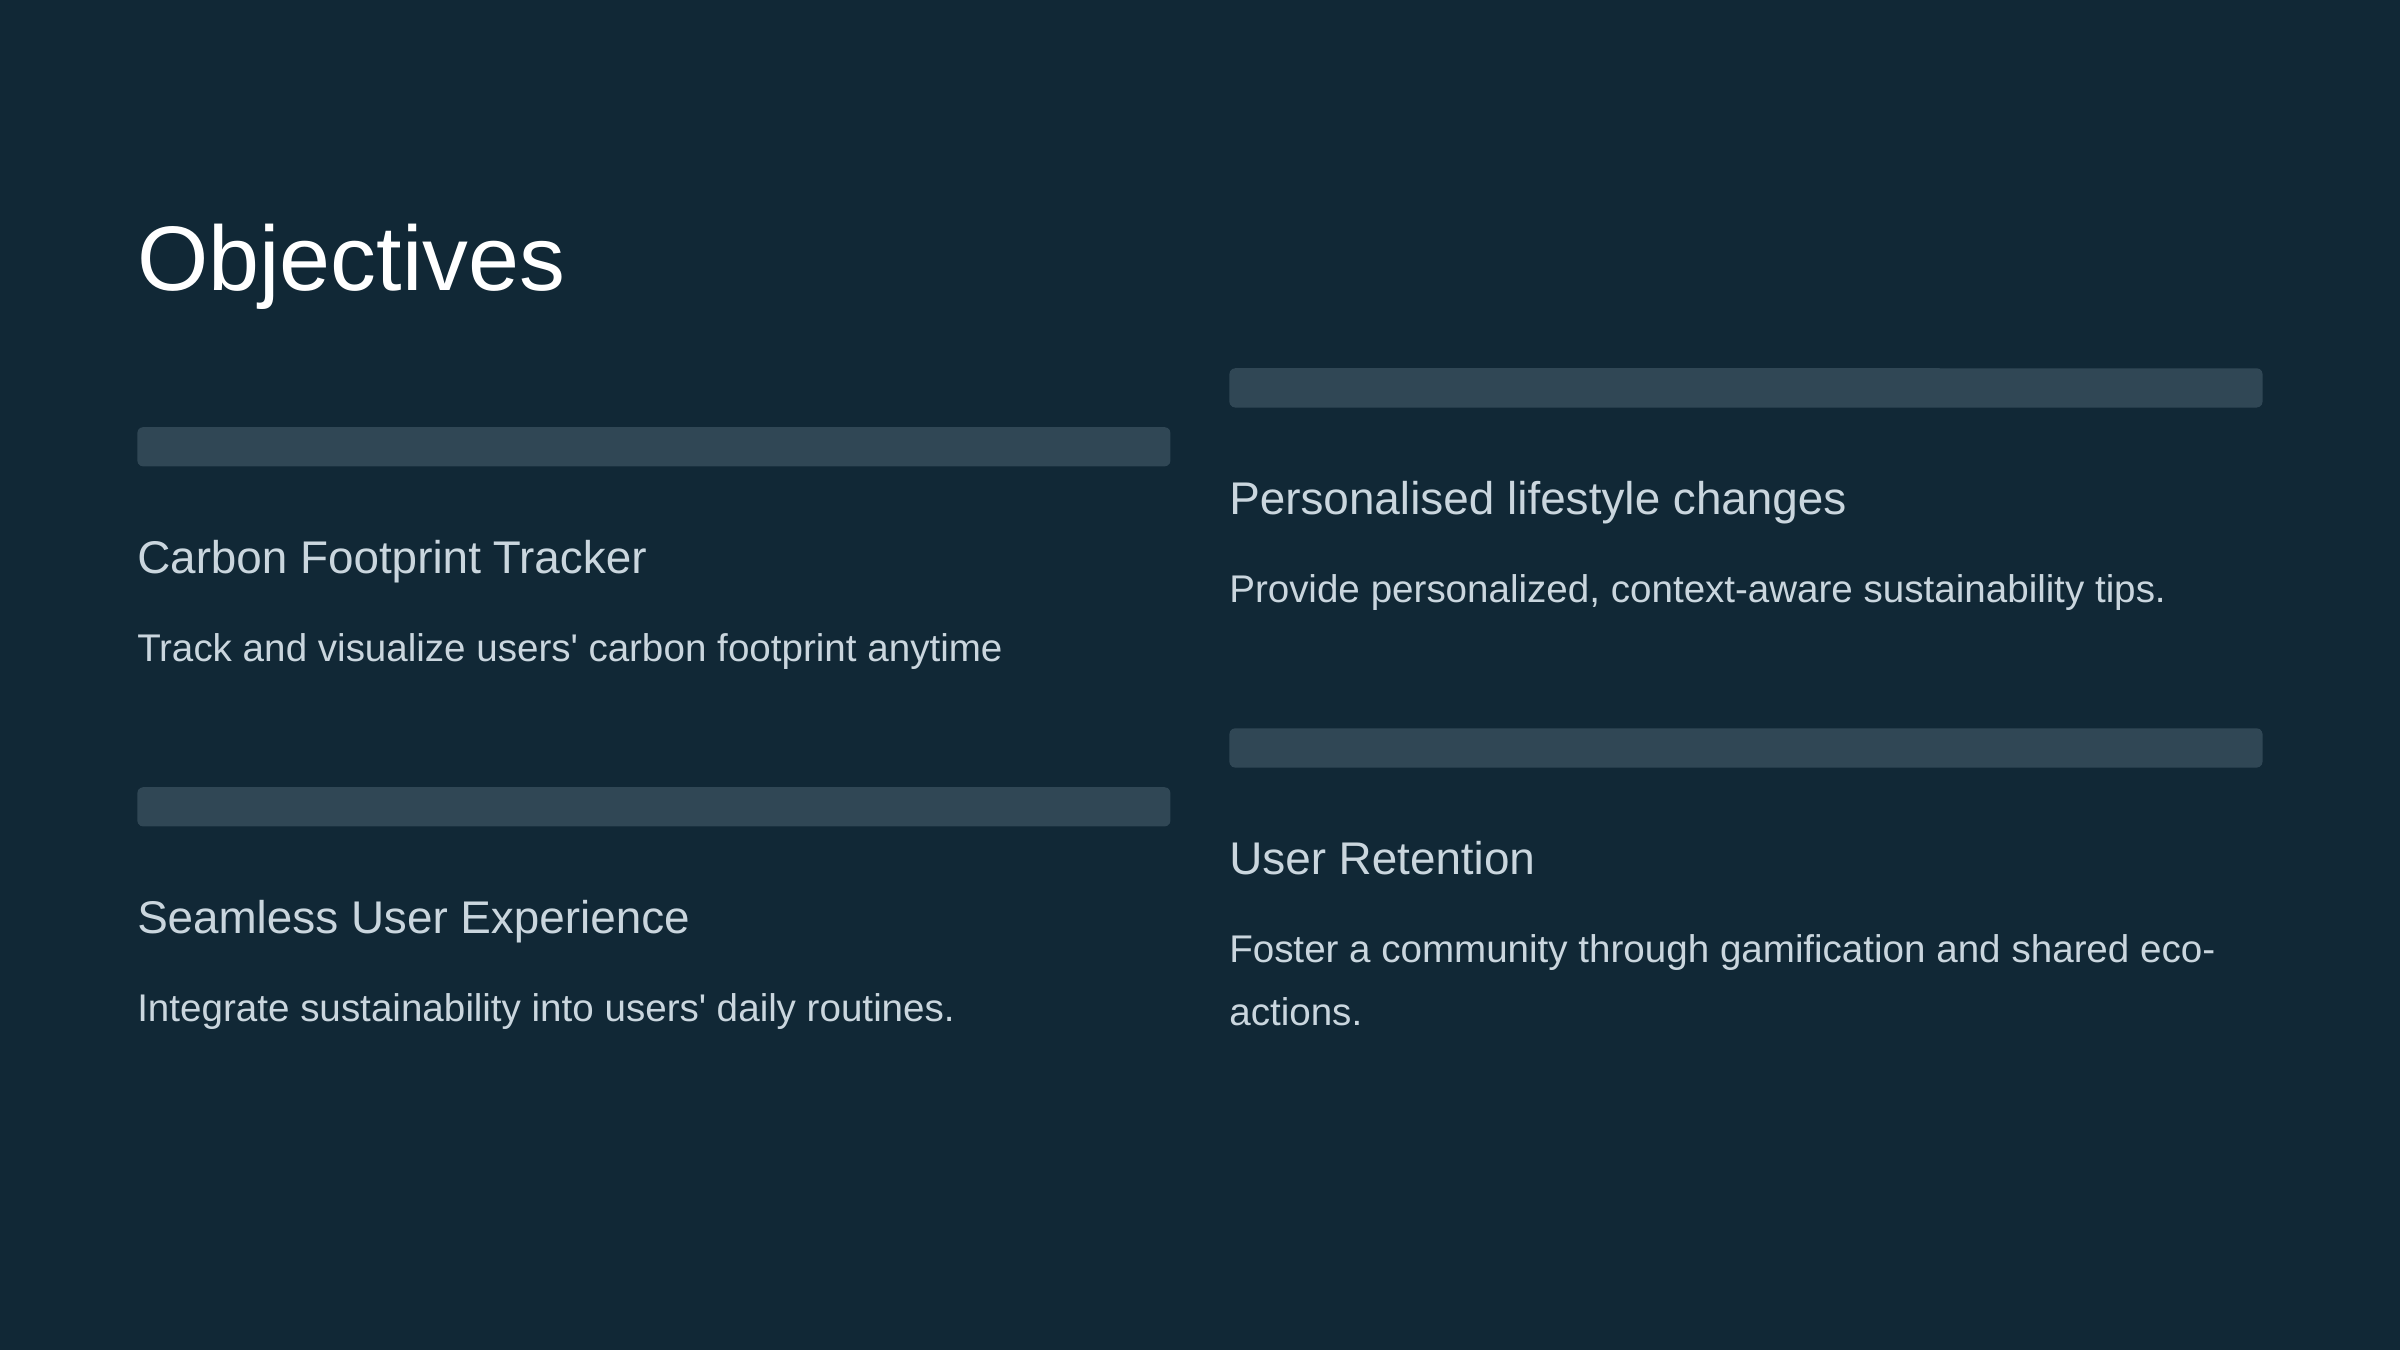

Objectives

Personalised lifestyle changes
Carbon Footprint Tracker
Provide personalized, context-aware sustainability tips.
Track and visualize users' carbon footprint anytime

User Retention
Seamless User Experience
Foster a community through gamification and shared eco-actions.
Integrate sustainability into users' daily routines.